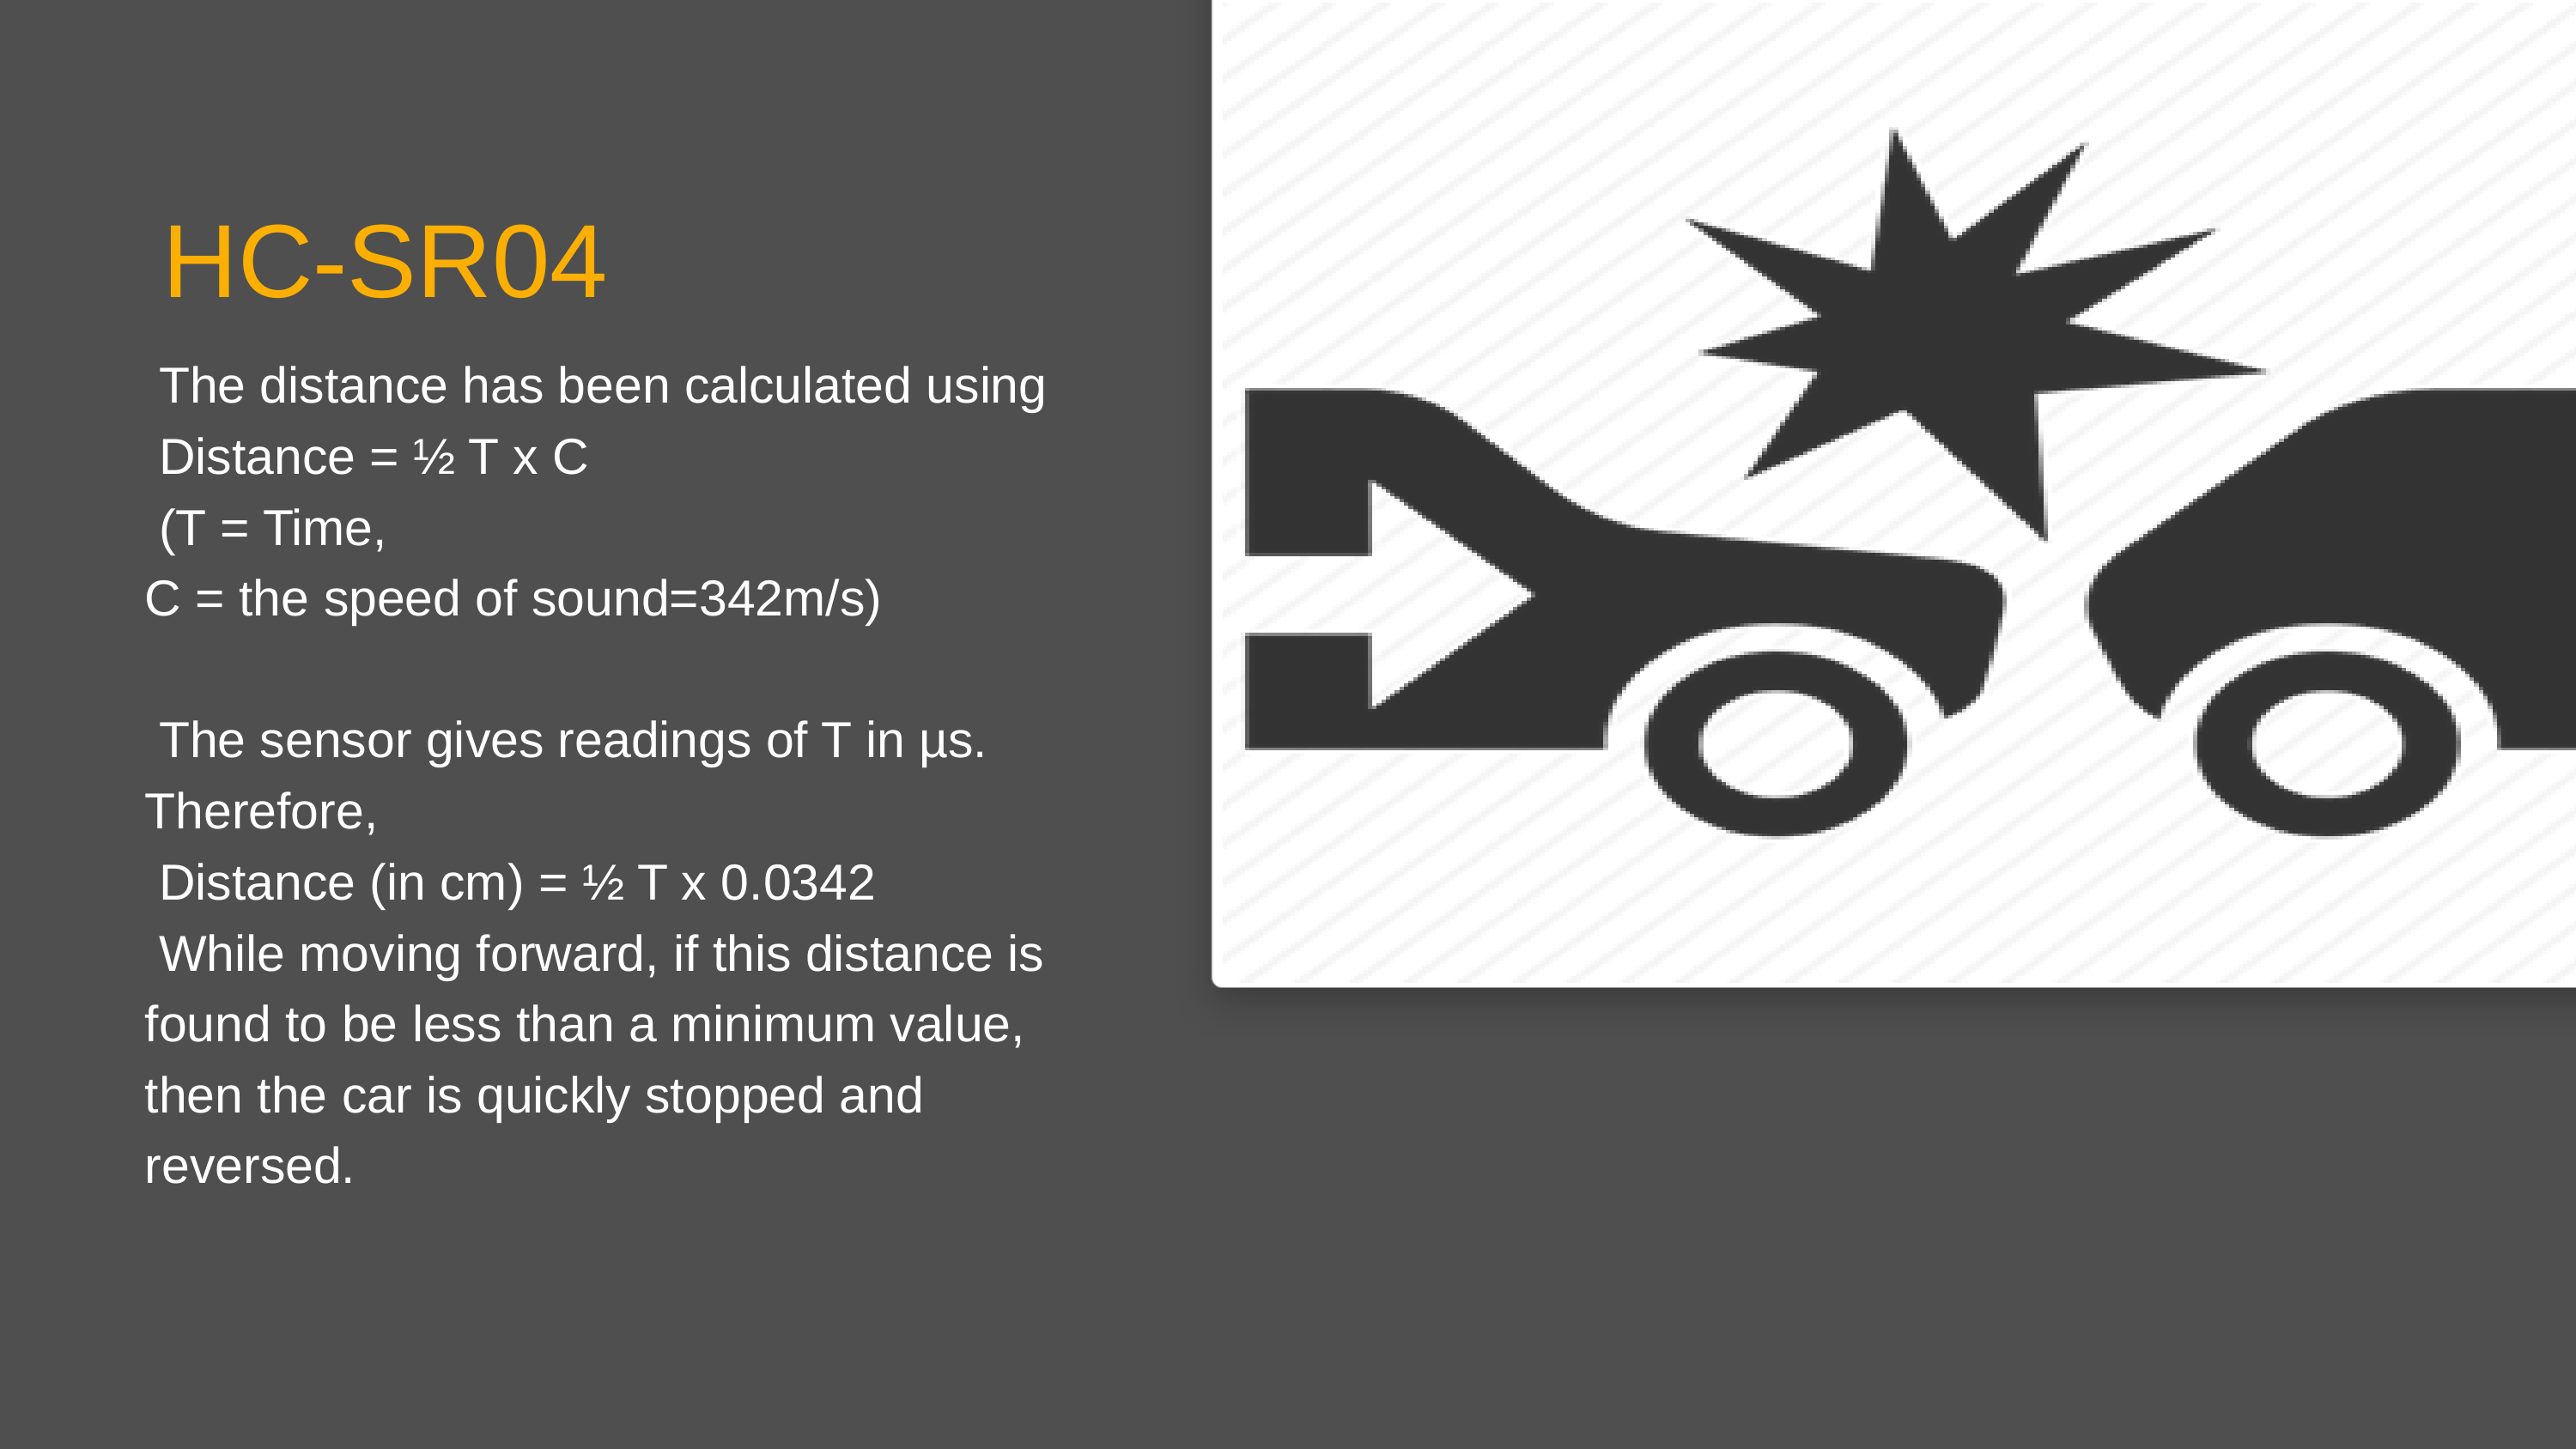

The distance has been calculated using
 Distance = ½ T x C
 (T = Time,
C = the speed of sound=342m/s)

 The sensor gives readings of T in µs.
Therefore,
 Distance (in cm) = ½ T x 0.0342
 While moving forward, if this distance is found to be less than a minimum value, then the car is quickly stopped and reversed.

HC-SR04